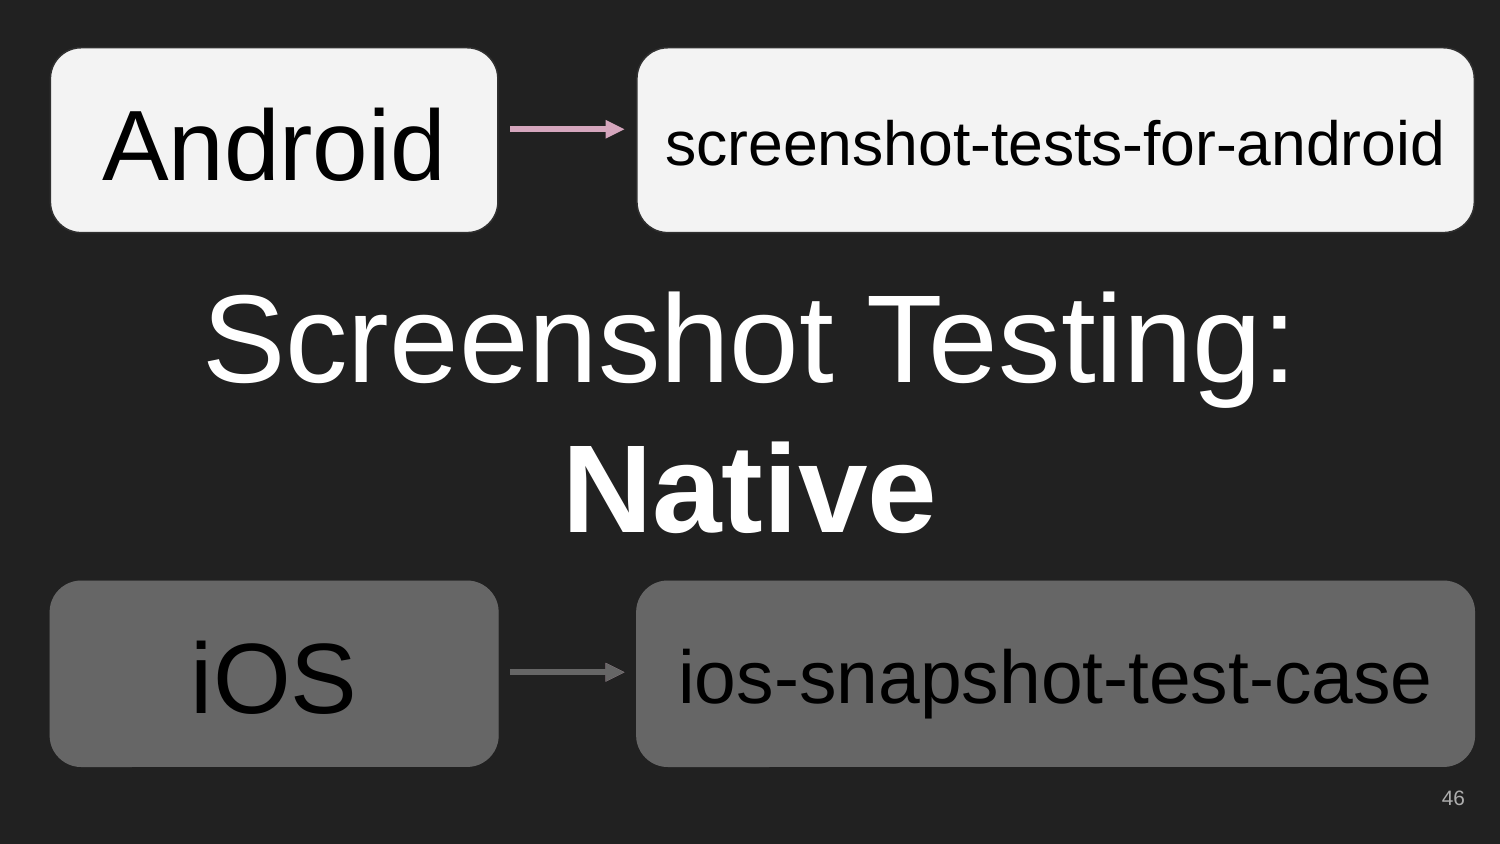

Android
screenshot-tests-for-android
# Screenshot Testing:
Native
iOS
iOS
ios-snapshot-test-case
ios-snapshot-test-case
46